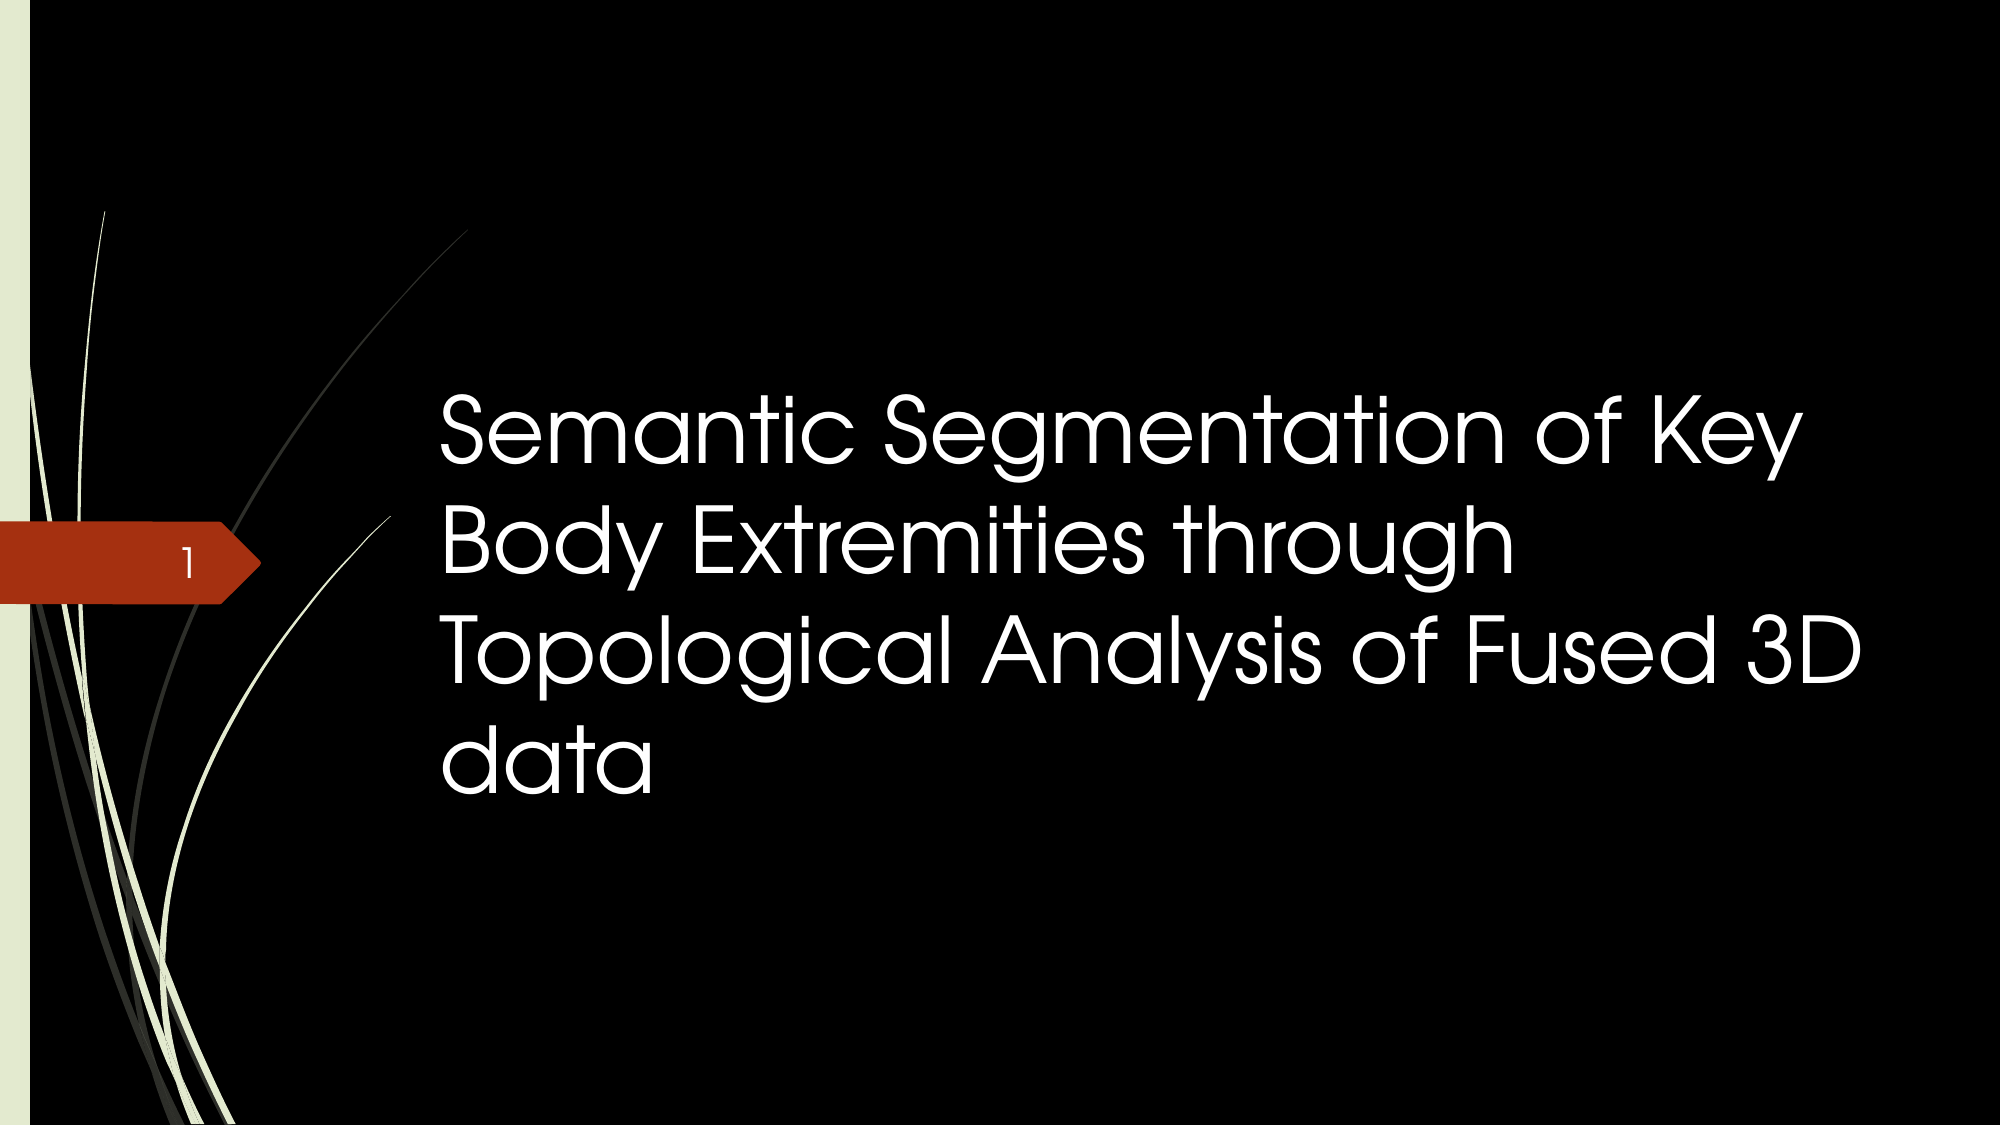

# Semantic Segmentation of Key Body Extremities through Topological Analysis of Fused 3D data
1